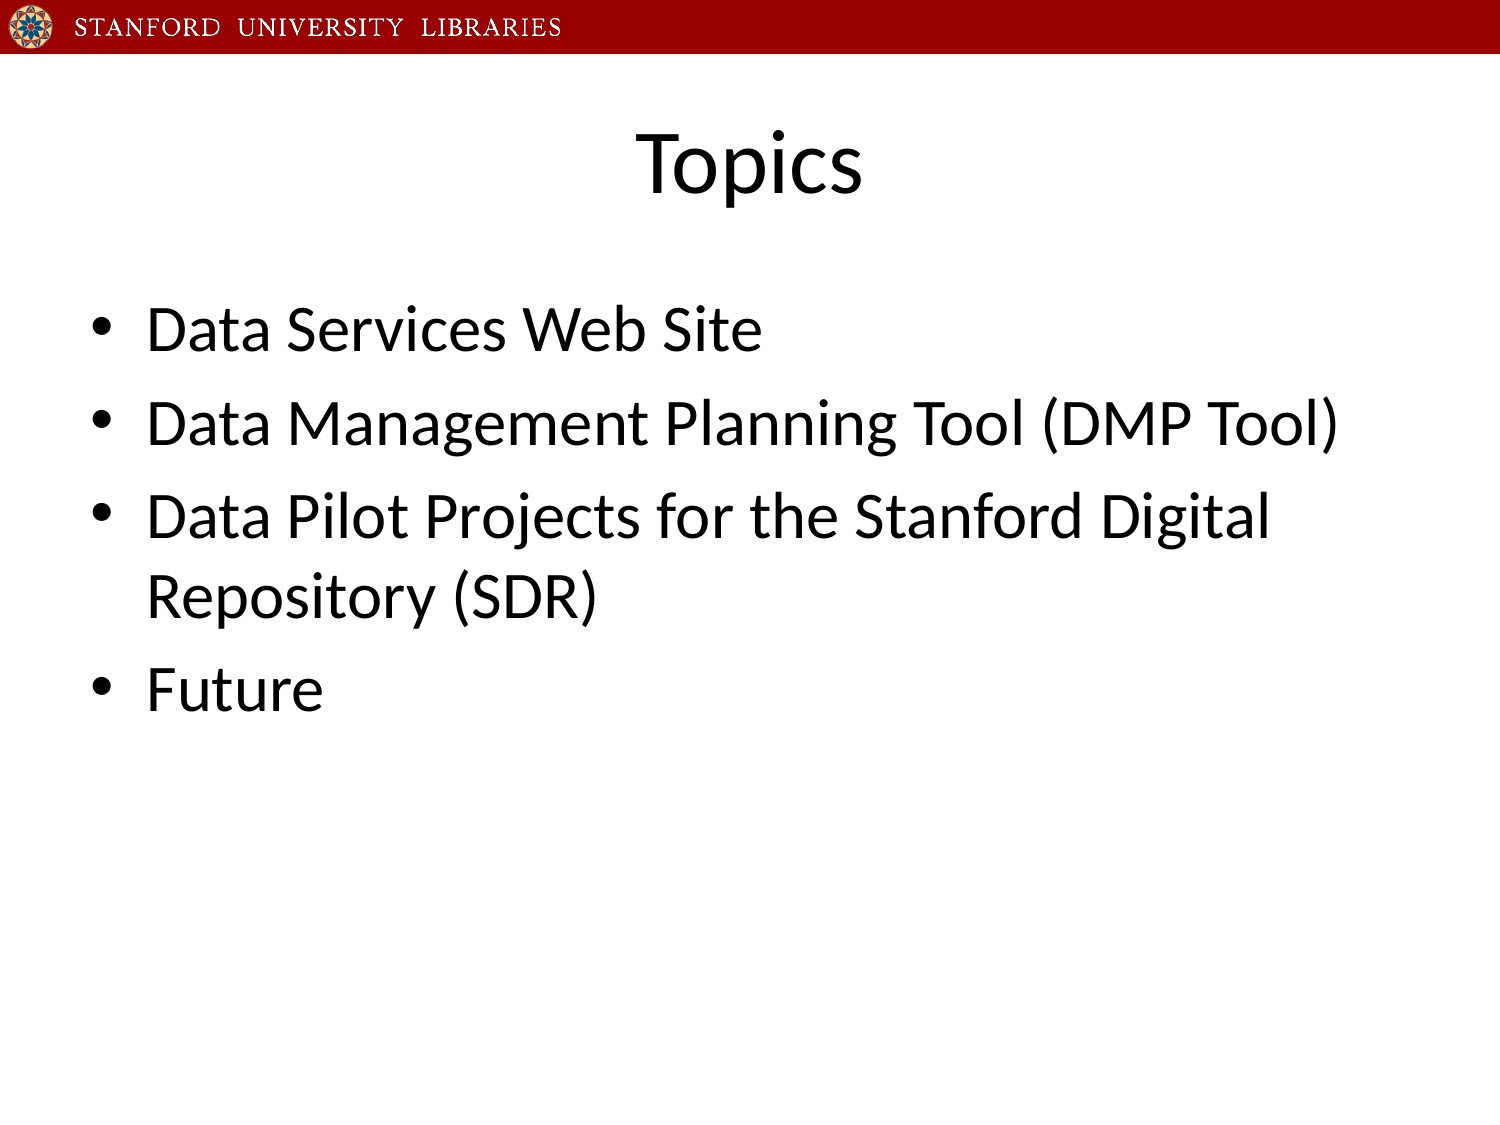

# Topics
Data Services Web Site
Data Management Planning Tool (DMP Tool)
Data Pilot Projects for the Stanford Digital Repository (SDR)
Future